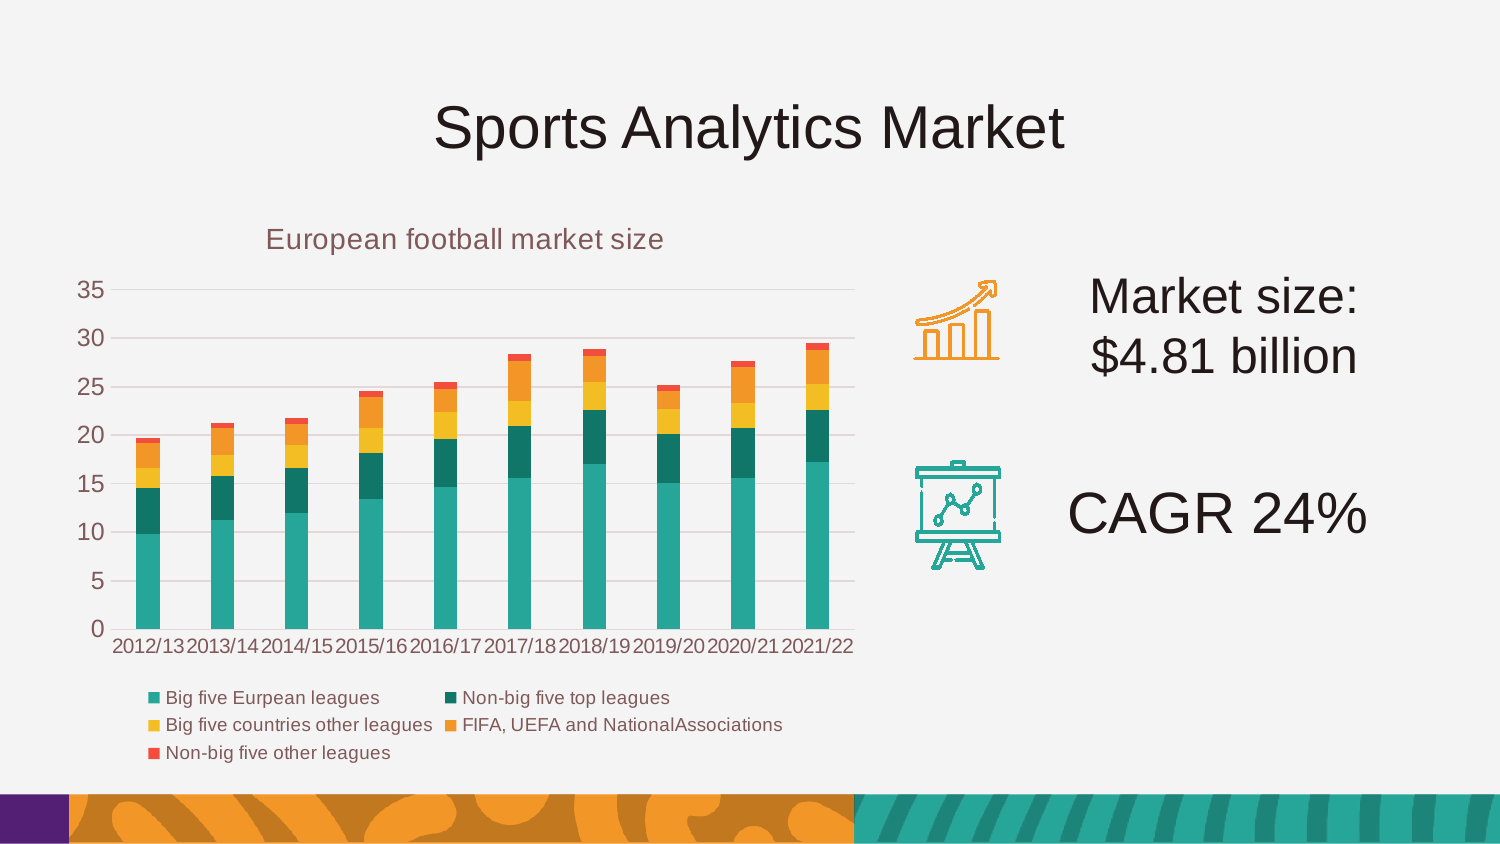

# Sports Analytics Market

### Chart: European football market size

| Category | Big five Eurpean leagues | Non-big five top leagues | Big five countries other leagues | FIFA, UEFA and NationalAssociations | Non-big five other leagues |
|---|---|---|---|---|---|
| 2012/13 | 9.8 | 4.8 | 2.0 | 2.6 | 0.5 |
| 2013/14 | 11.3 | 4.5 | 2.2 | 2.8 | 0.5 |
| 2014/15 | 12.0 | 4.6 | 2.4 | 2.2 | 0.6 |
| 2015/16 | 13.4 | 4.8 | 2.6 | 3.1 | 0.7 |
| 2016/17 | 14.7 | 4.9 | 2.8 | 2.4 | 0.7 |
| 2017/18 | 15.6 | 5.3 | 2.6 | 4.2 | 0.7 |
| 2018/19 | 17.0 | 5.6 | 2.9 | 2.7 | 0.7 |
| 2019/20 | 15.1 | 5.0 | 2.6 | 1.9 | 0.6 |
| 2020/21 | 15.6 | 5.1 | 2.6 | 3.7 | 0.6 |
| 2021/22 | 17.2 | 5.4 | 2.7 | 3.5 | 0.7 |
Market size: $4.81 billion

CAGR 24%